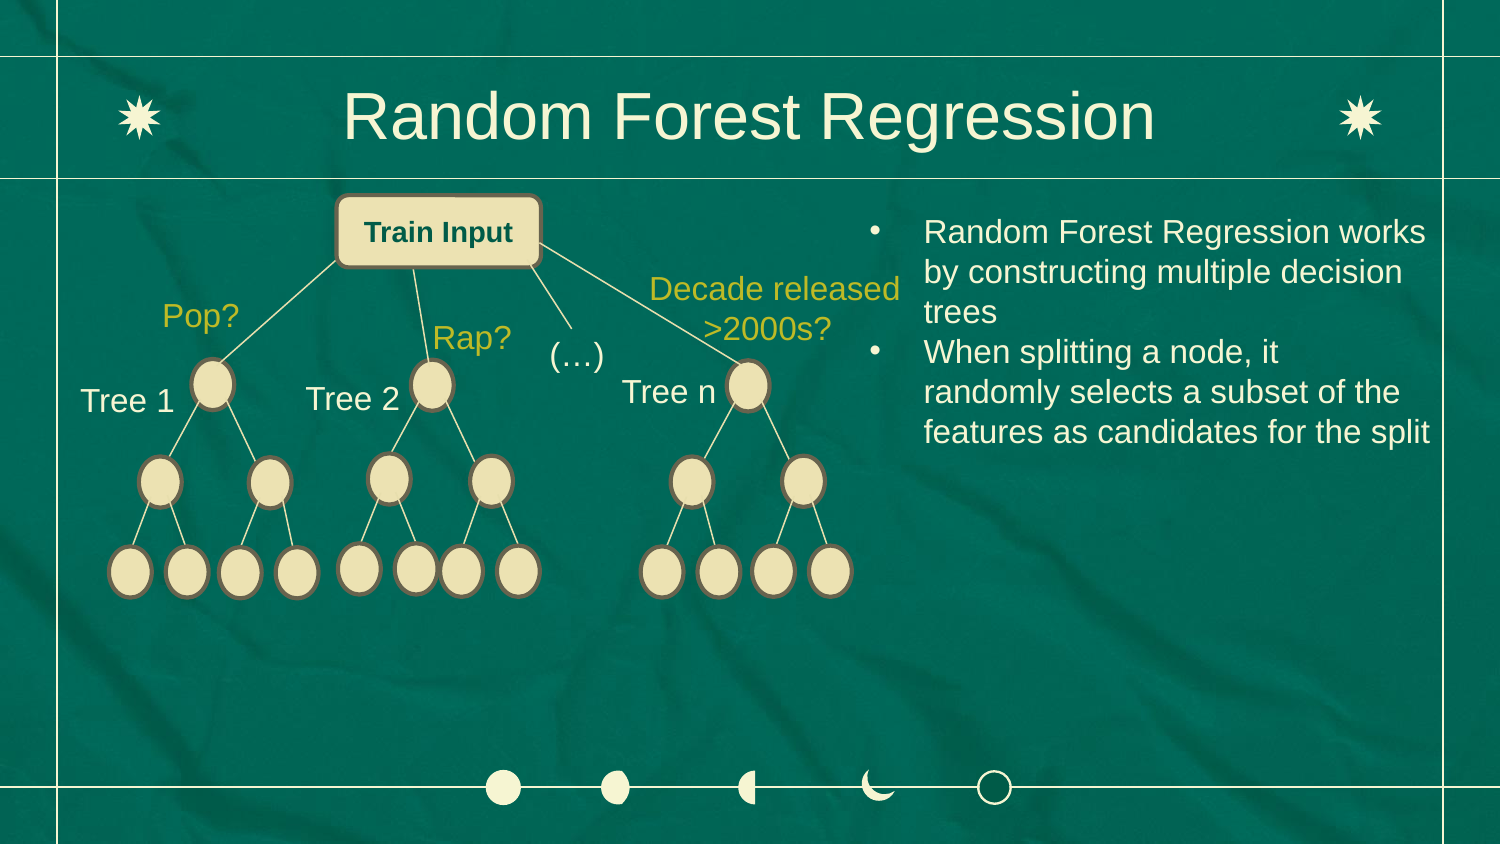

# Random Forest Regression
Train Input
Random Forest Regression works by constructing multiple decision trees
When splitting a node, it randomly selects a subset of the features as candidates for the split

Decade released >2000s?
Pop?
Rap?
(…)

Tree n
Tree 2
Tree 1